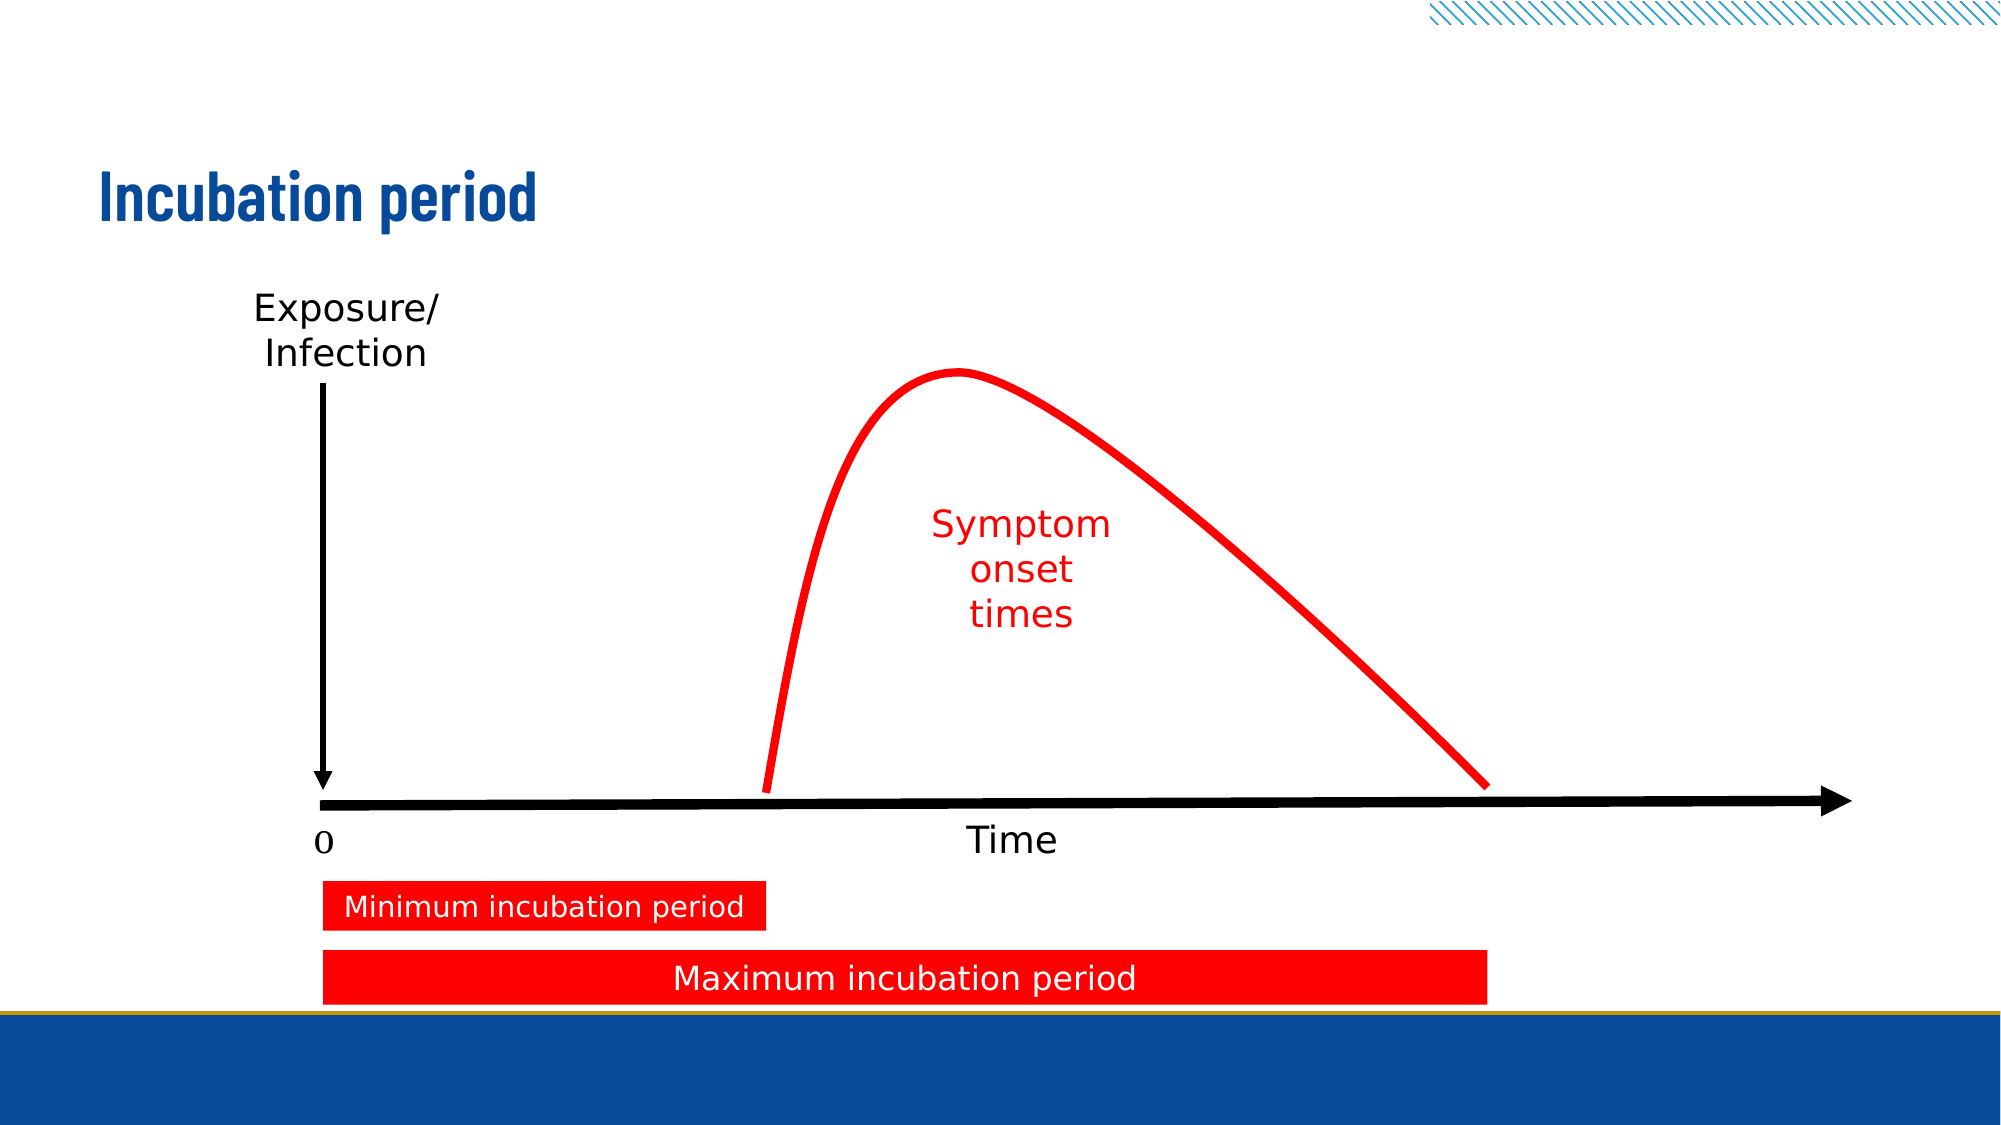

Incubation period
Exposure/
Infection

Symptom
onset
times
0
Time
Minimum incubation period
Maximum incubation period